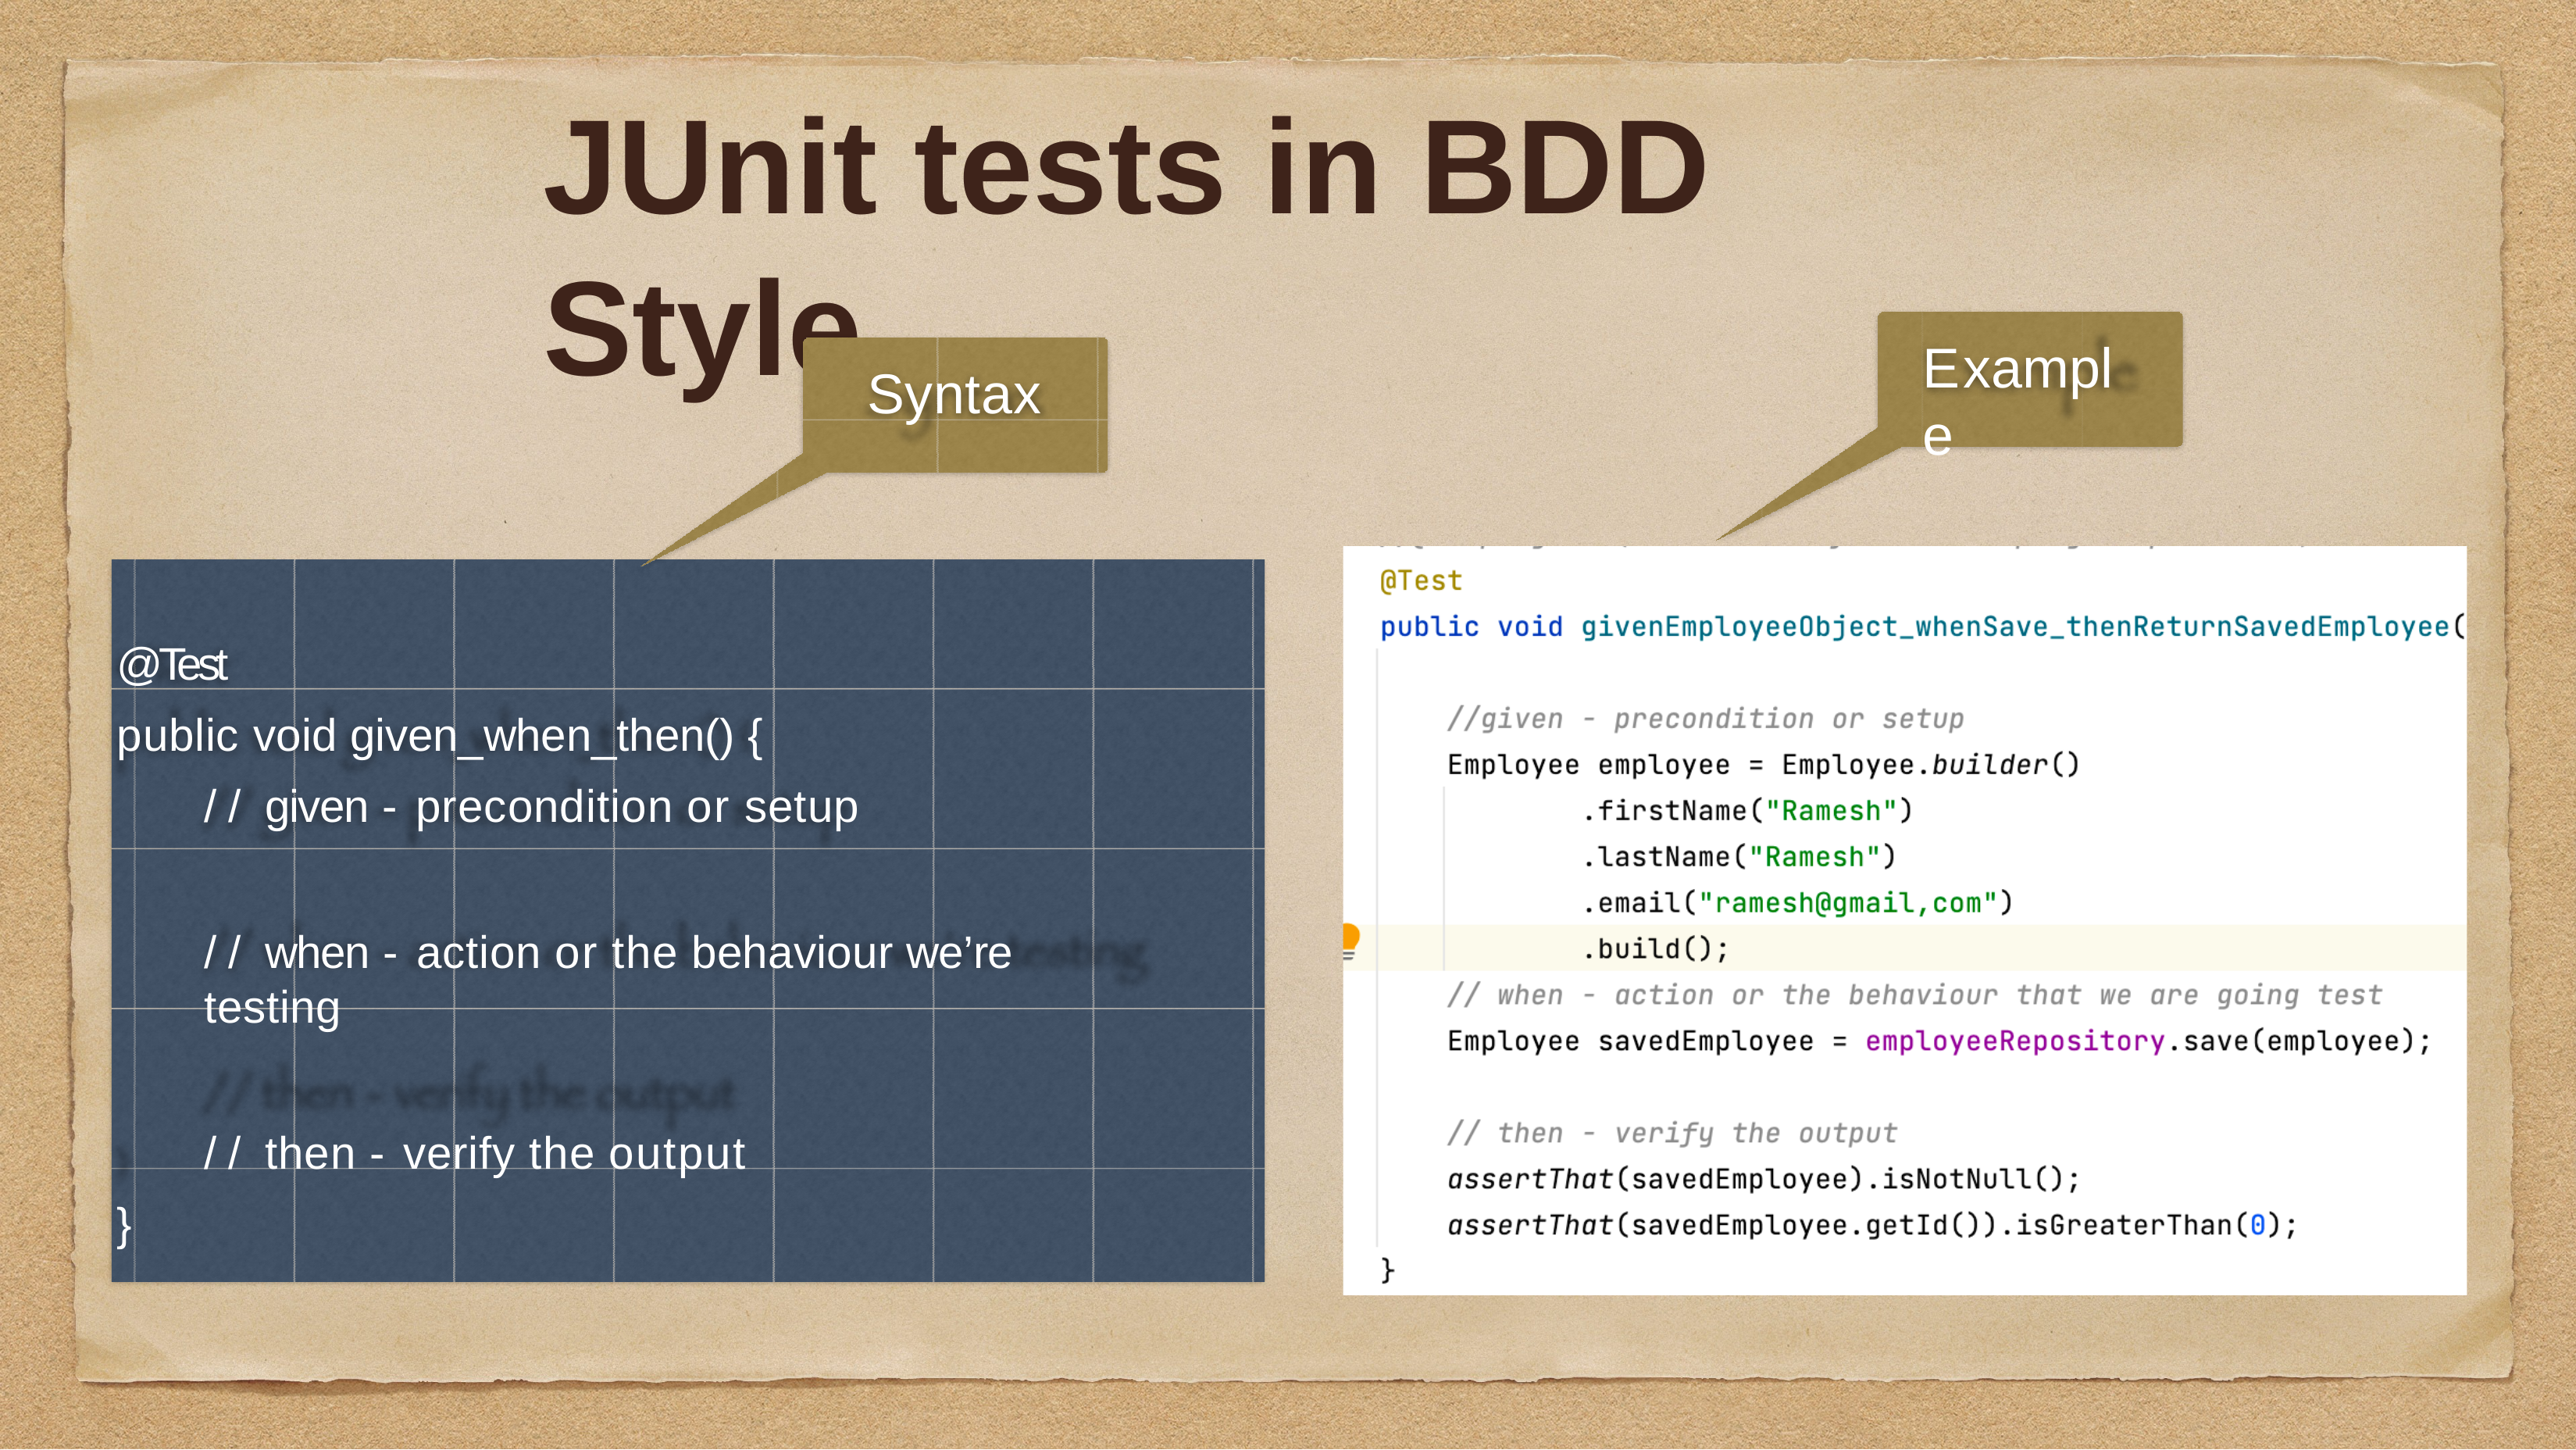

# JUnit tests in BDD Style

Example

Syntax

@Test
public void given_when_then() {
// given - precondition or setup

// when - action or the behaviour we’re testing

// then - verify the output
}